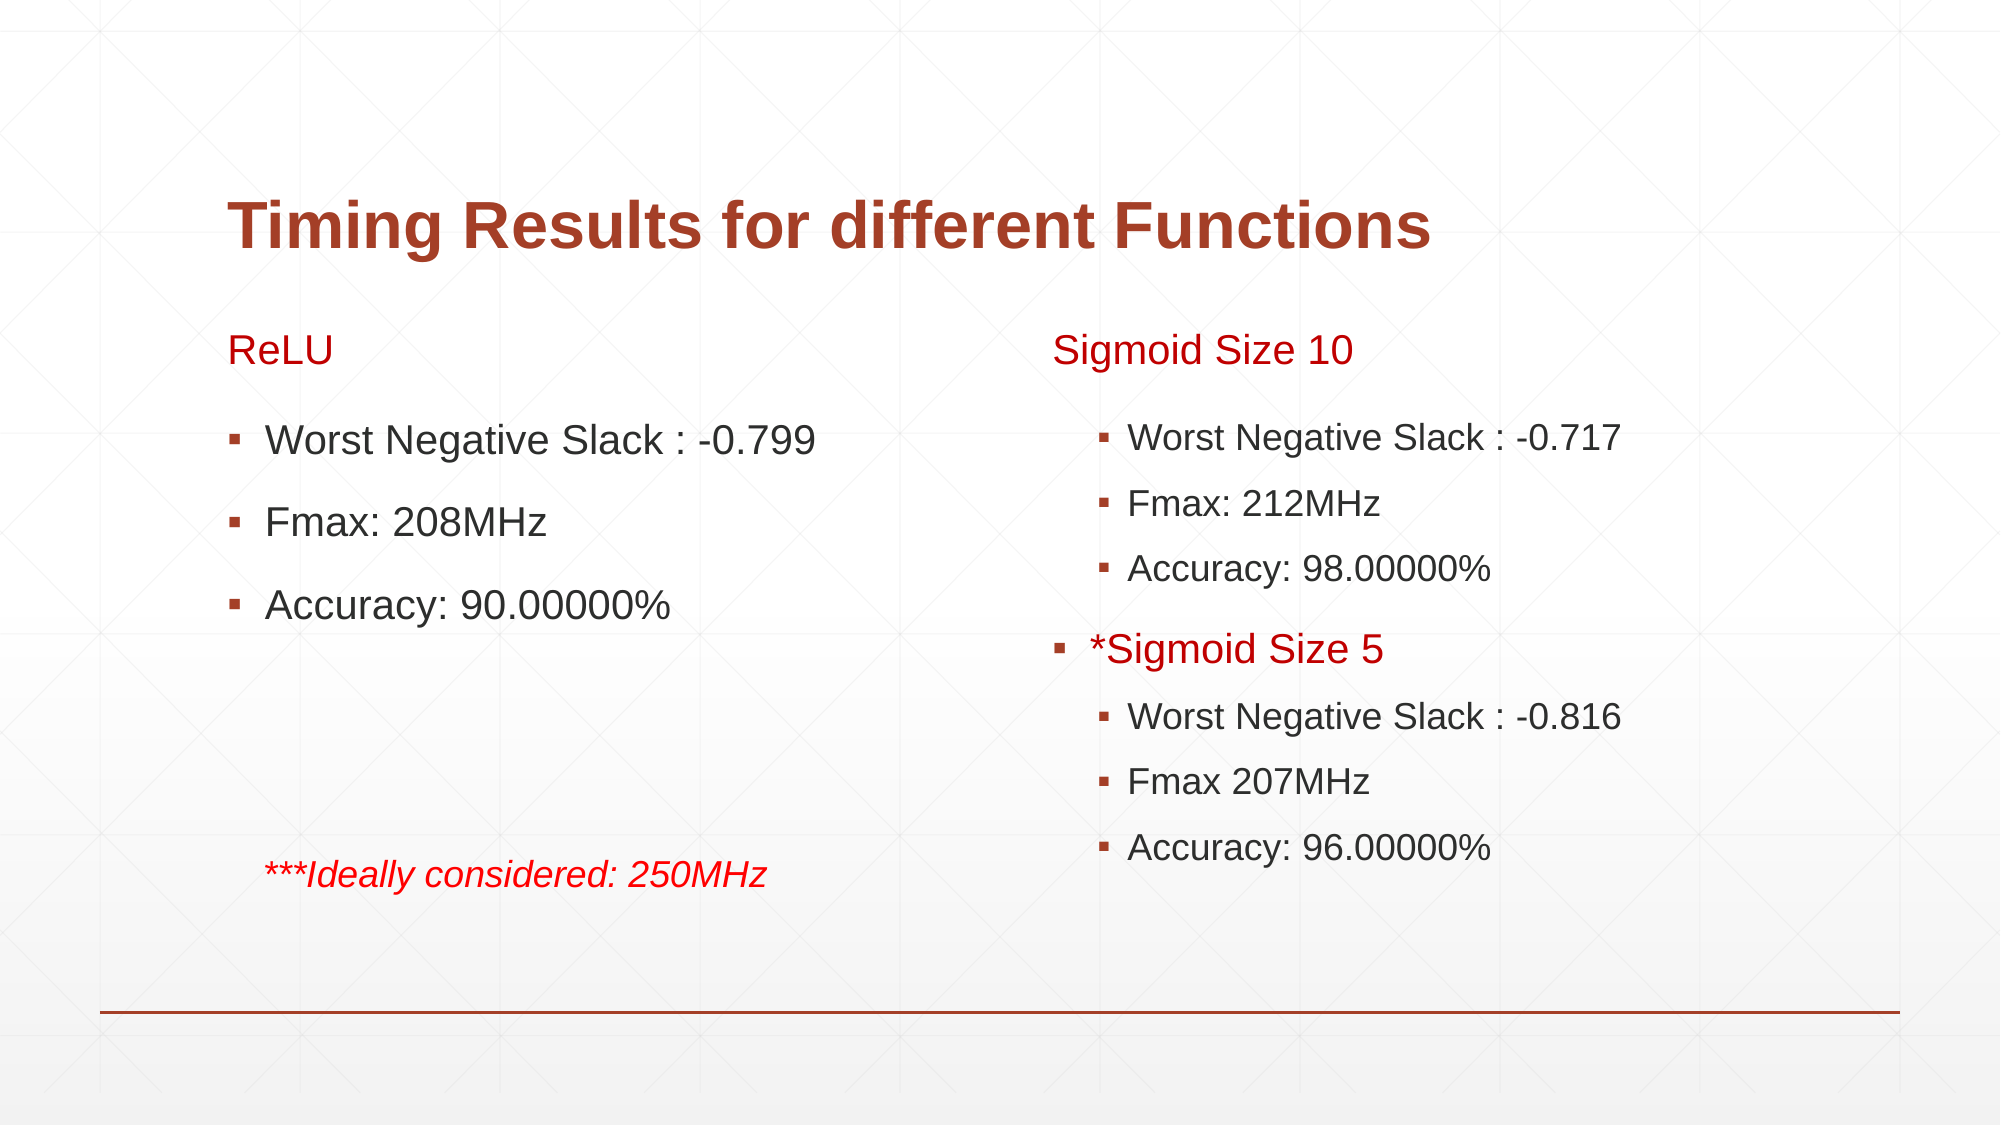

# Timing Results for different Functions
ReLU
Sigmoid Size 10
Worst Negative Slack : -0.799
Fmax: 208MHz
Accuracy: 90.00000%
Worst Negative Slack : -0.717
Fmax: 212MHz
Accuracy: 98.00000%
*Sigmoid Size 5
Worst Negative Slack : -0.816
Fmax 207MHz
Accuracy: 96.00000%
***Ideally considered: 250MHz